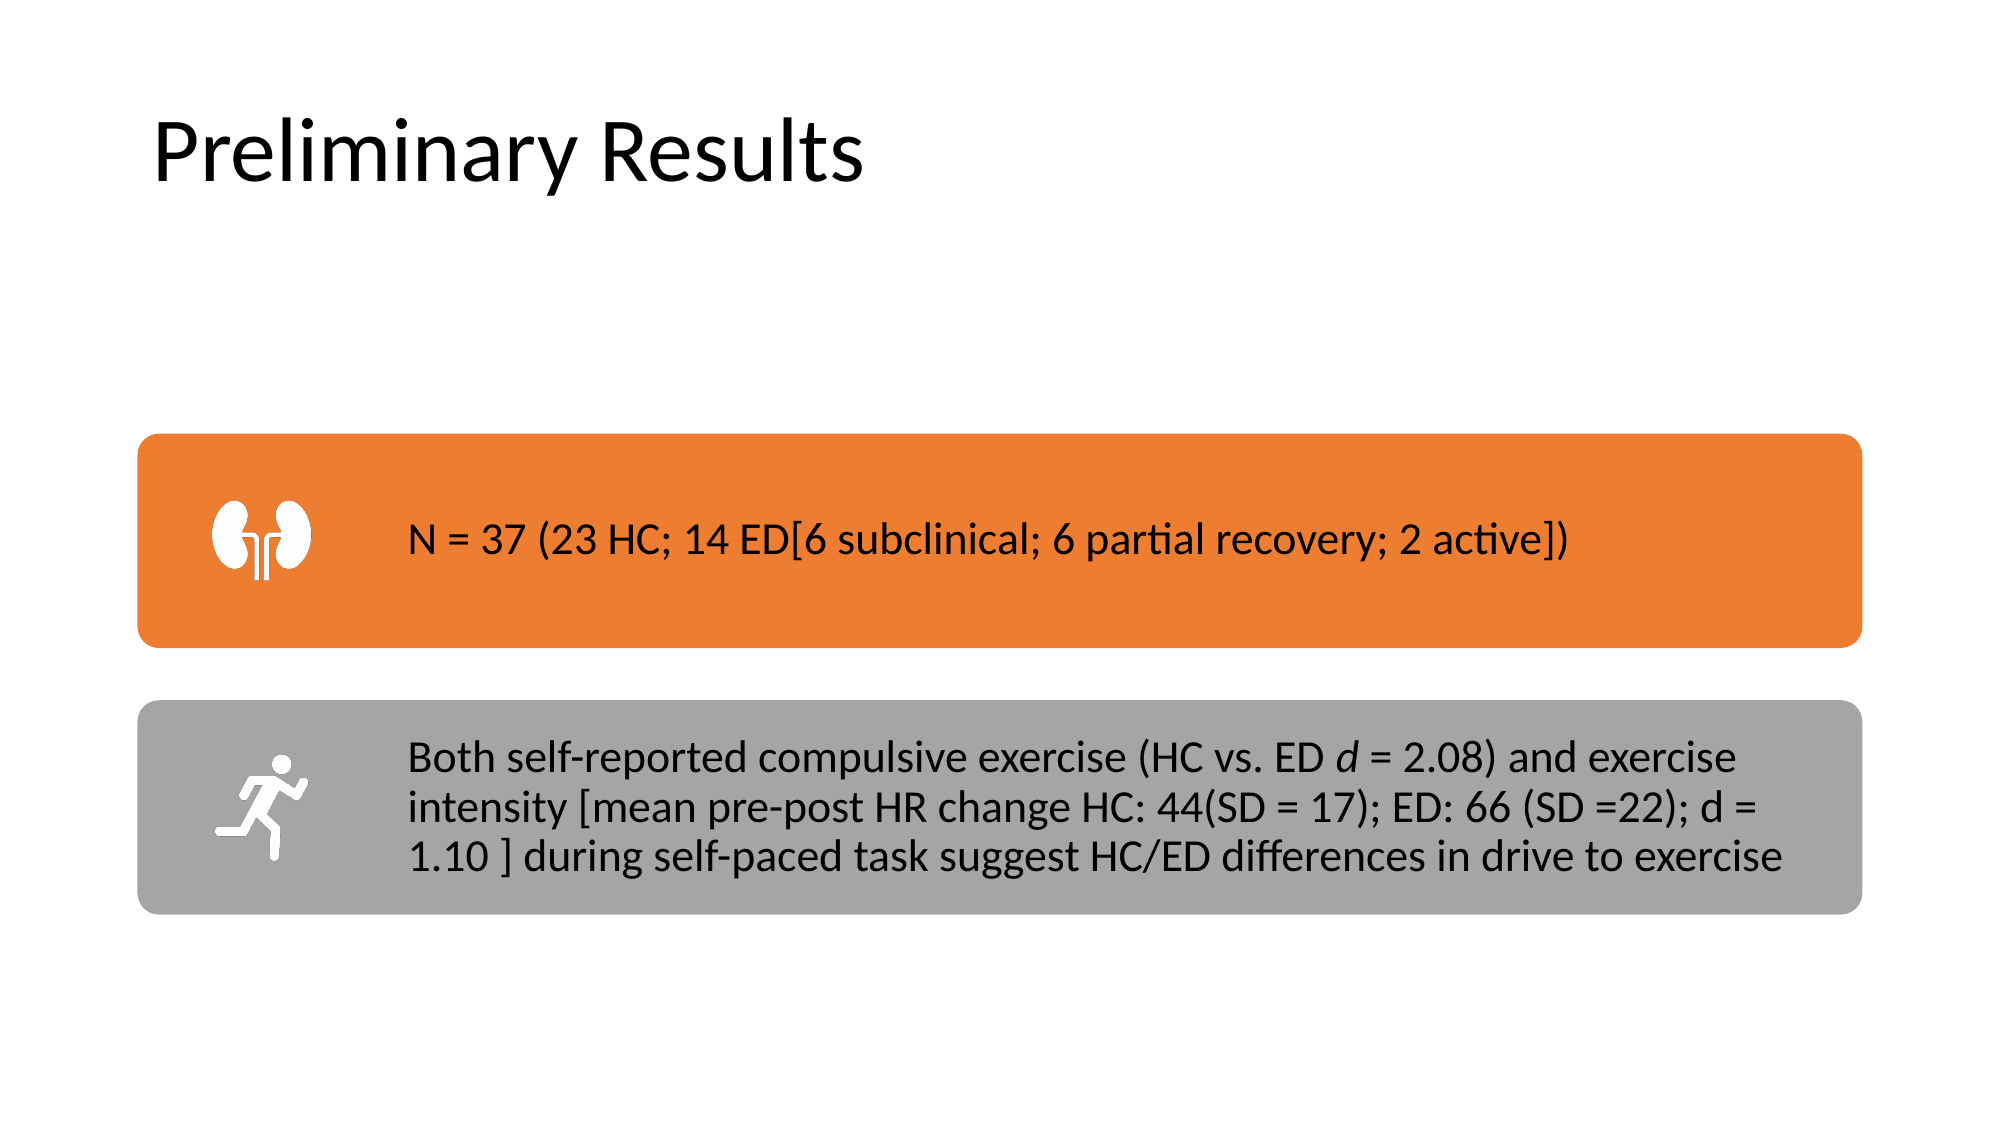

# Preliminary Results
N = 37 (23 HC; 14 ED[6 subclinical; 6 partial recovery; 2 active])
Both self-reported compulsive exercise (HC vs. ED d = 2.08) and exercise intensity [mean pre-post HR change HC: 44(SD = 17); ED: 66 (SD =22); d = 1.10 ] during self-paced task suggest HC/ED differences in drive to exercise